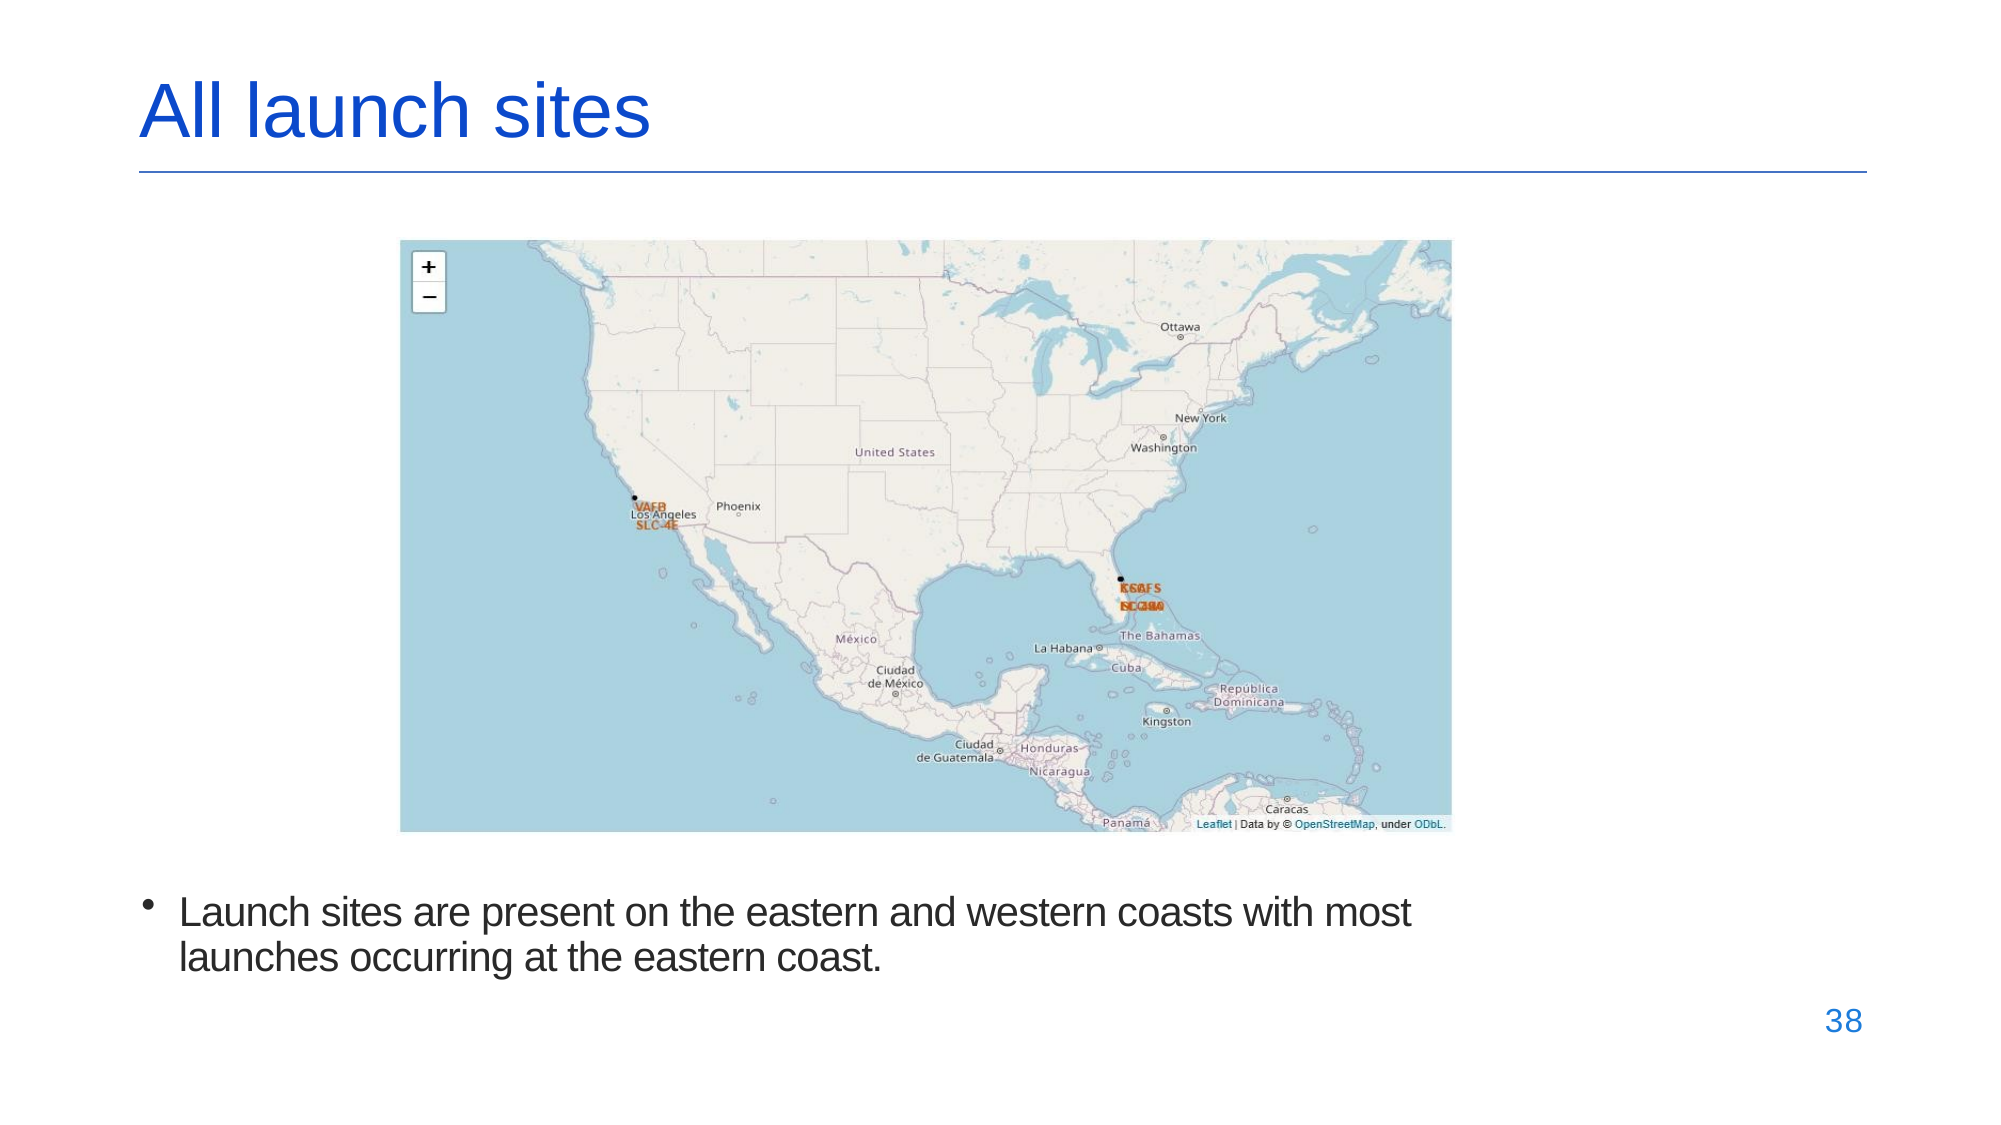

# All launch sites

Launch sites are present on the eastern and western coasts with most launches occurring at the eastern coast.
38